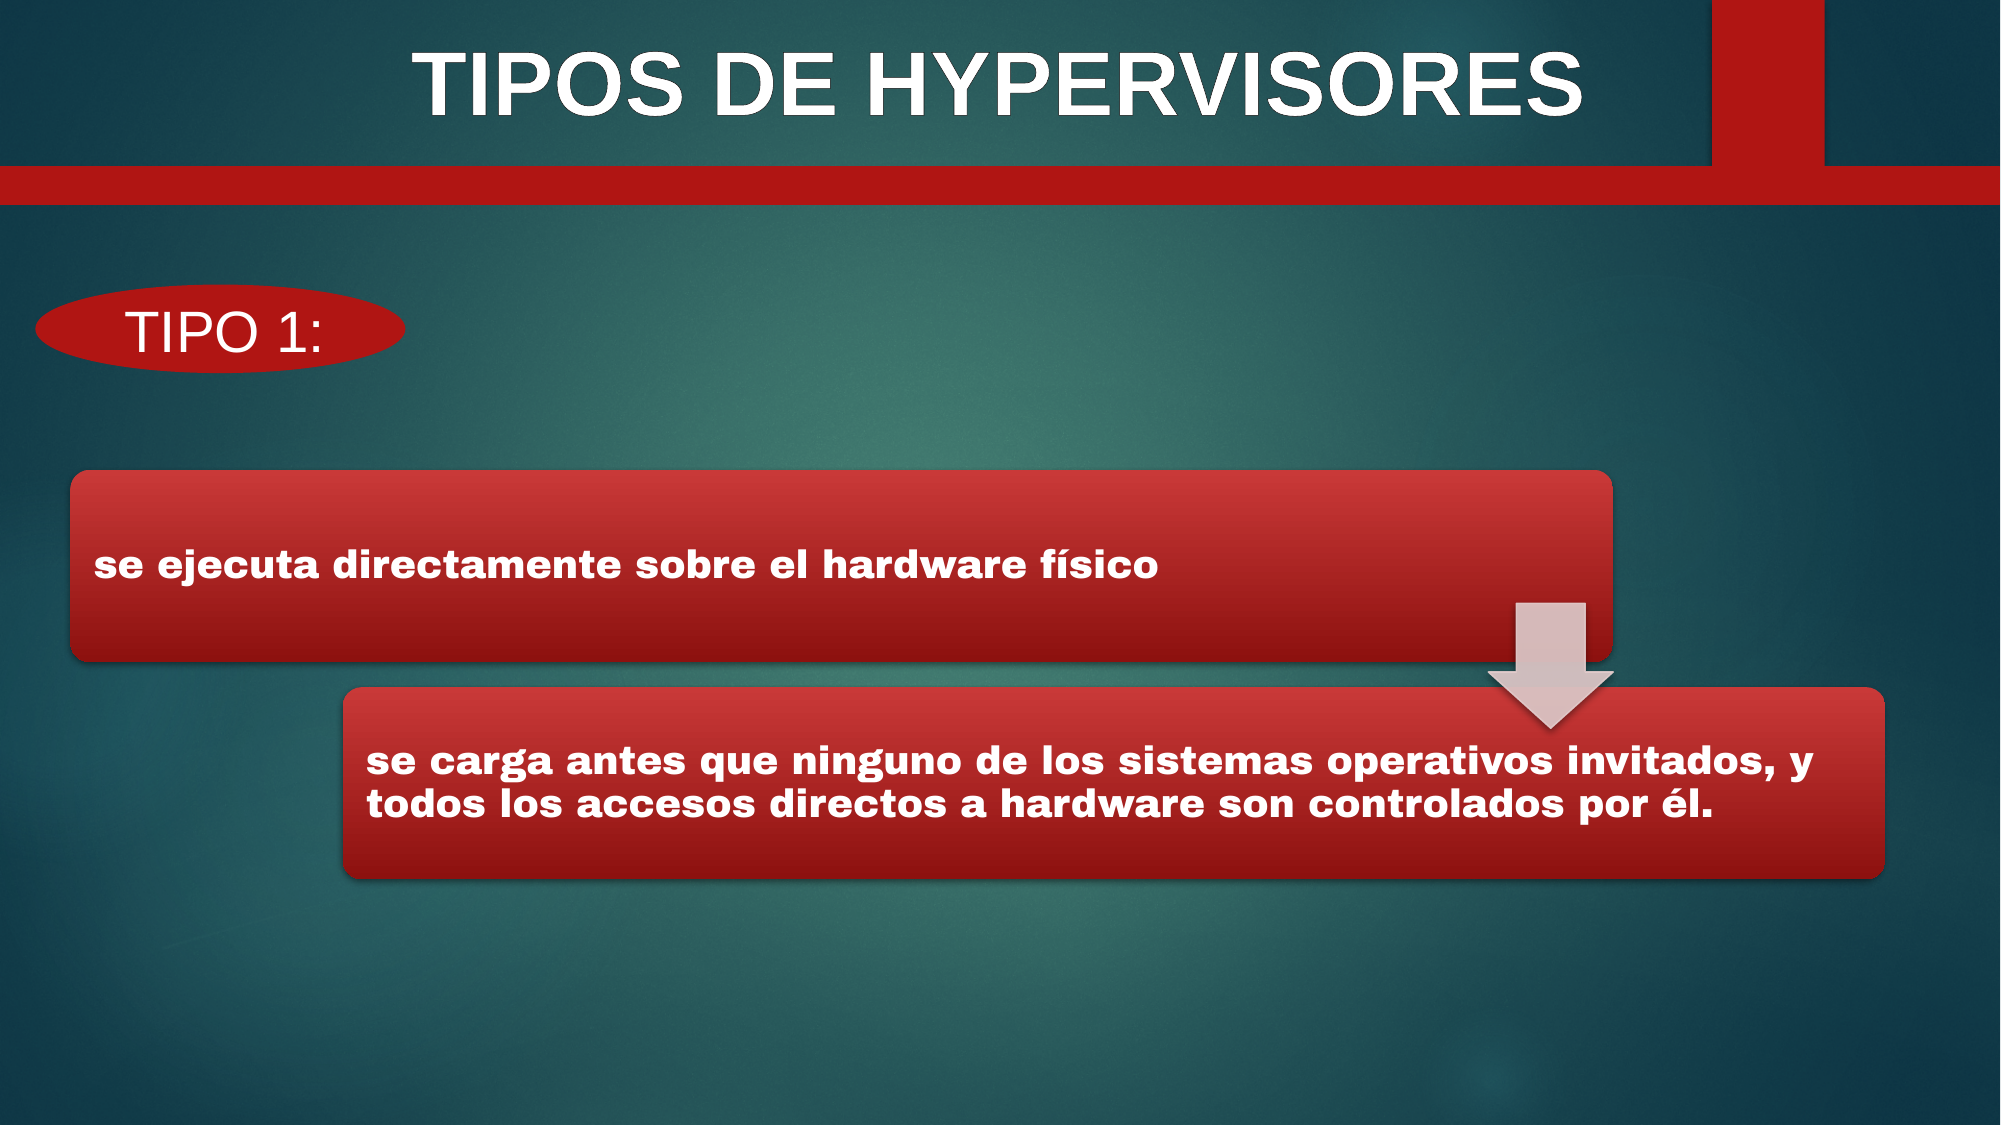

TIPOS DE HYPERVISORES

 TIPO 1:
se ejecuta directamente sobre el hardware físico
se carga antes que ninguno de los sistemas operativos invitados, y todos los accesos directos a hardware son controlados por él.